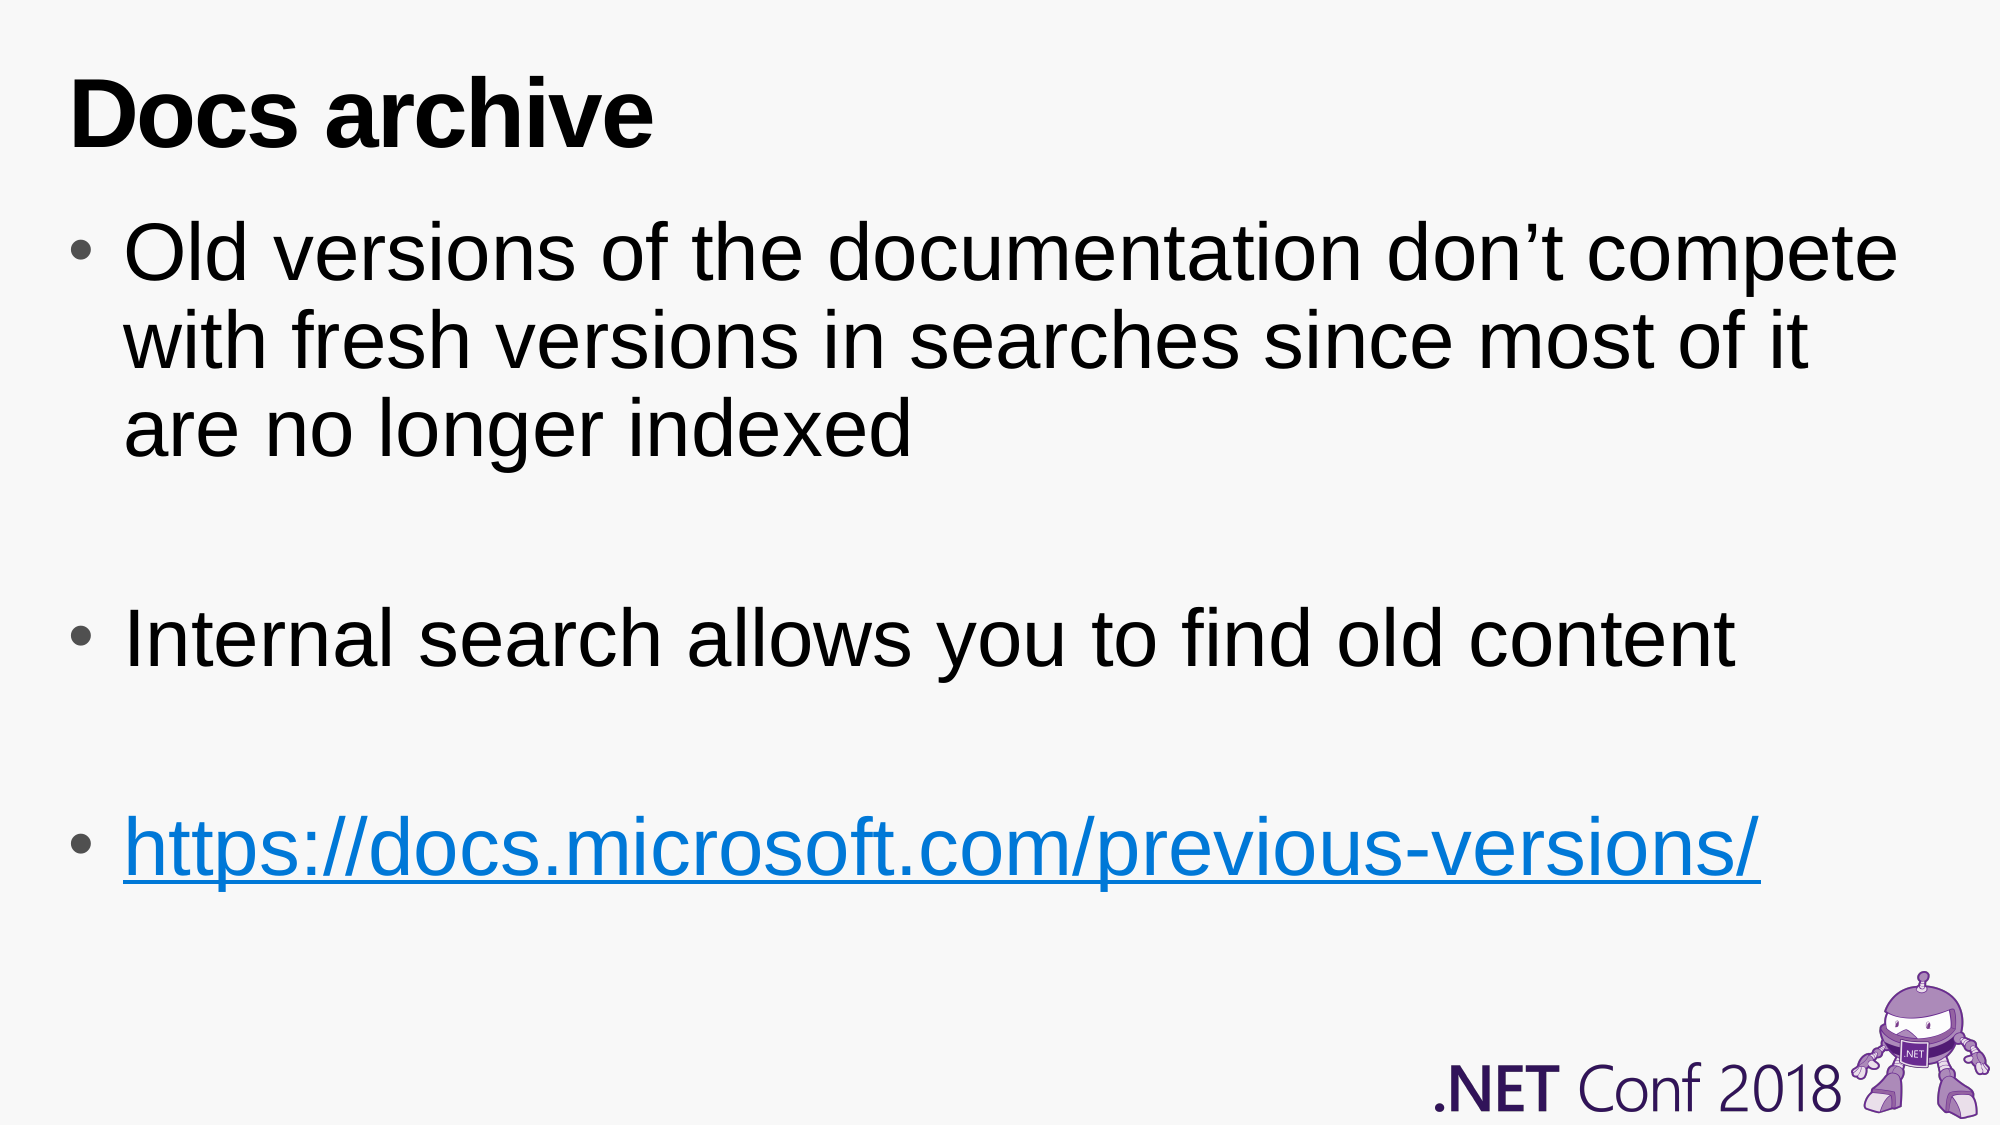

# Docs archive
Old versions of the documentation don’t compete with fresh versions in searches since most of it are no longer indexed

Internal search allows you to find old content

https://docs.microsoft.com/previous-versions/